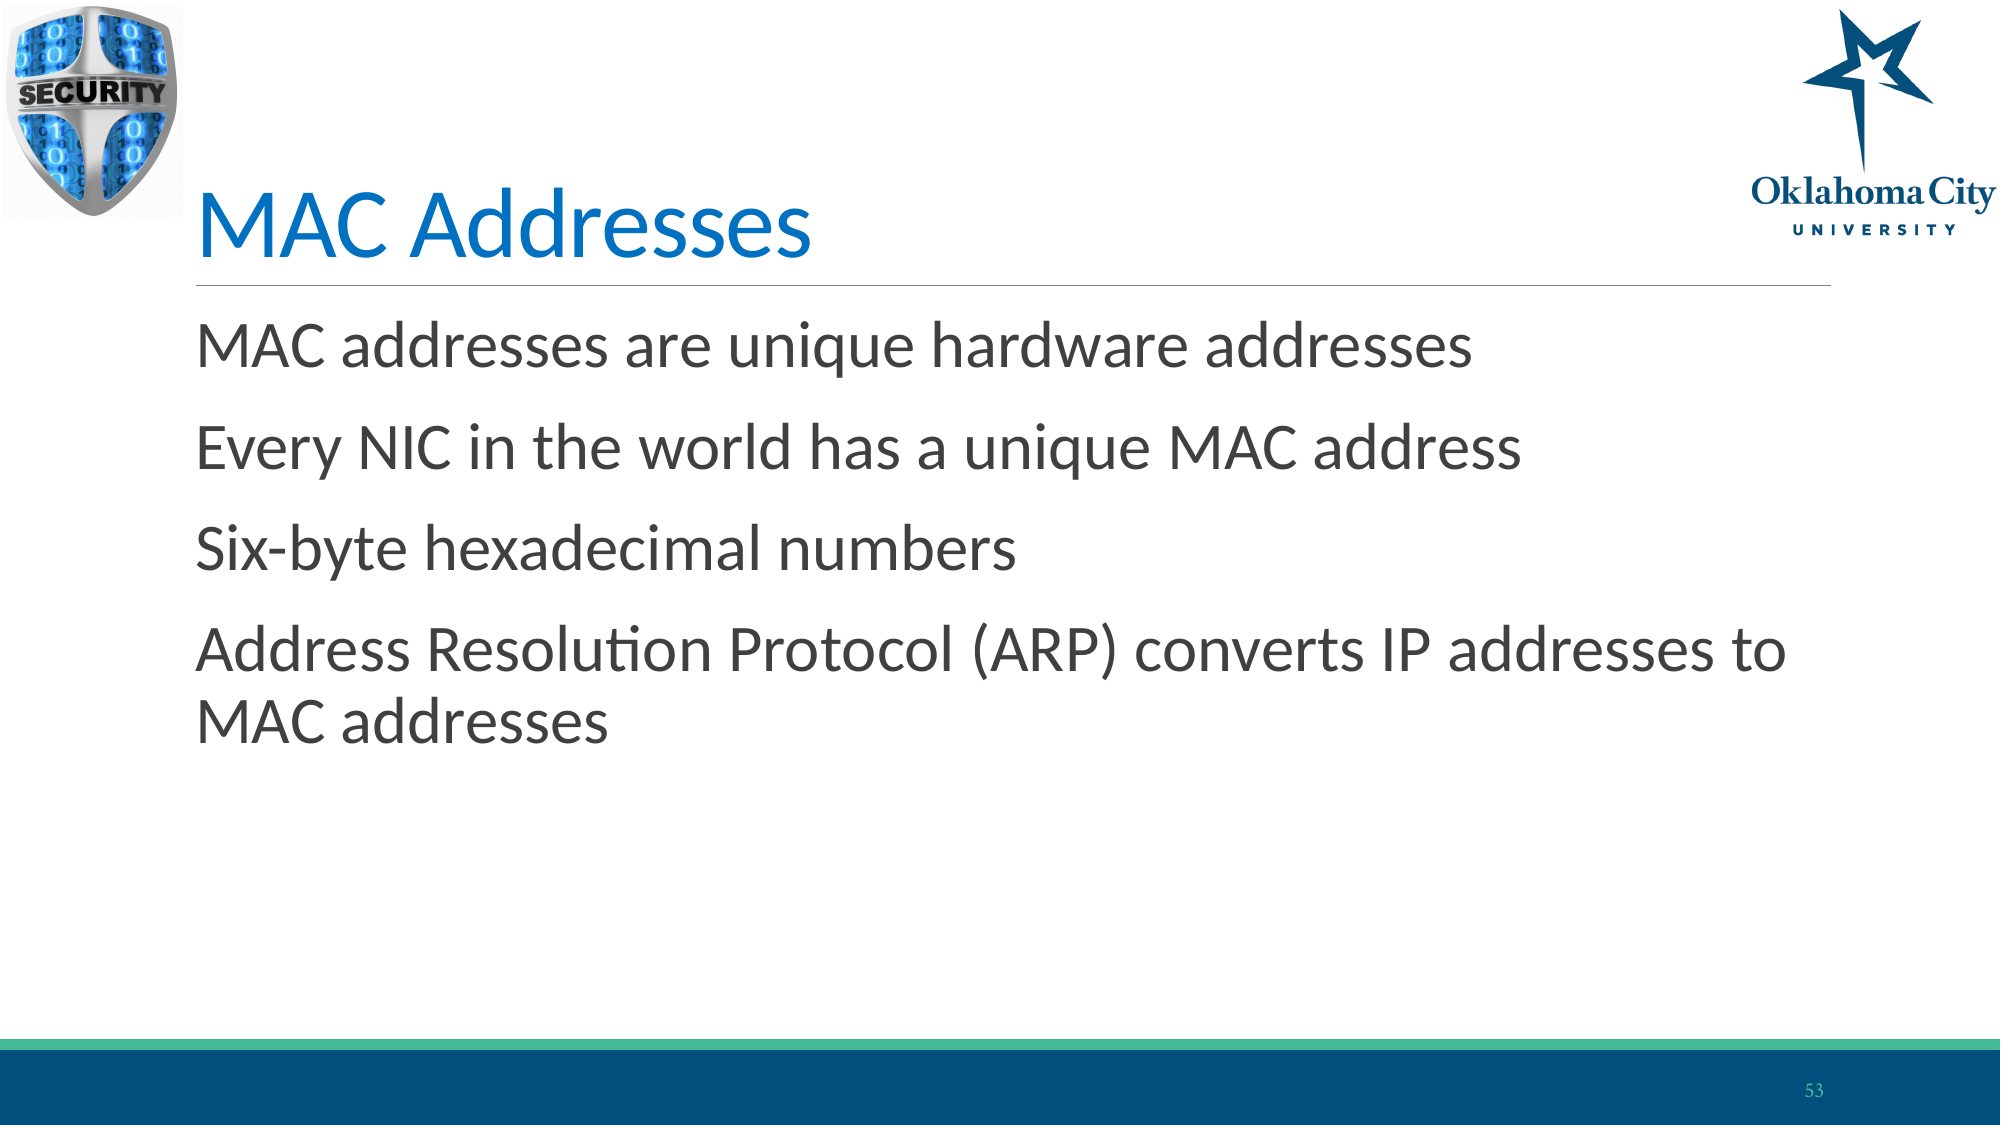

# MAC Addresses
MAC addresses are unique hardware addresses
Every NIC in the world has a unique MAC address
Six-byte hexadecimal numbers
Address Resolution Protocol (ARP) converts IP addresses to MAC addresses
53